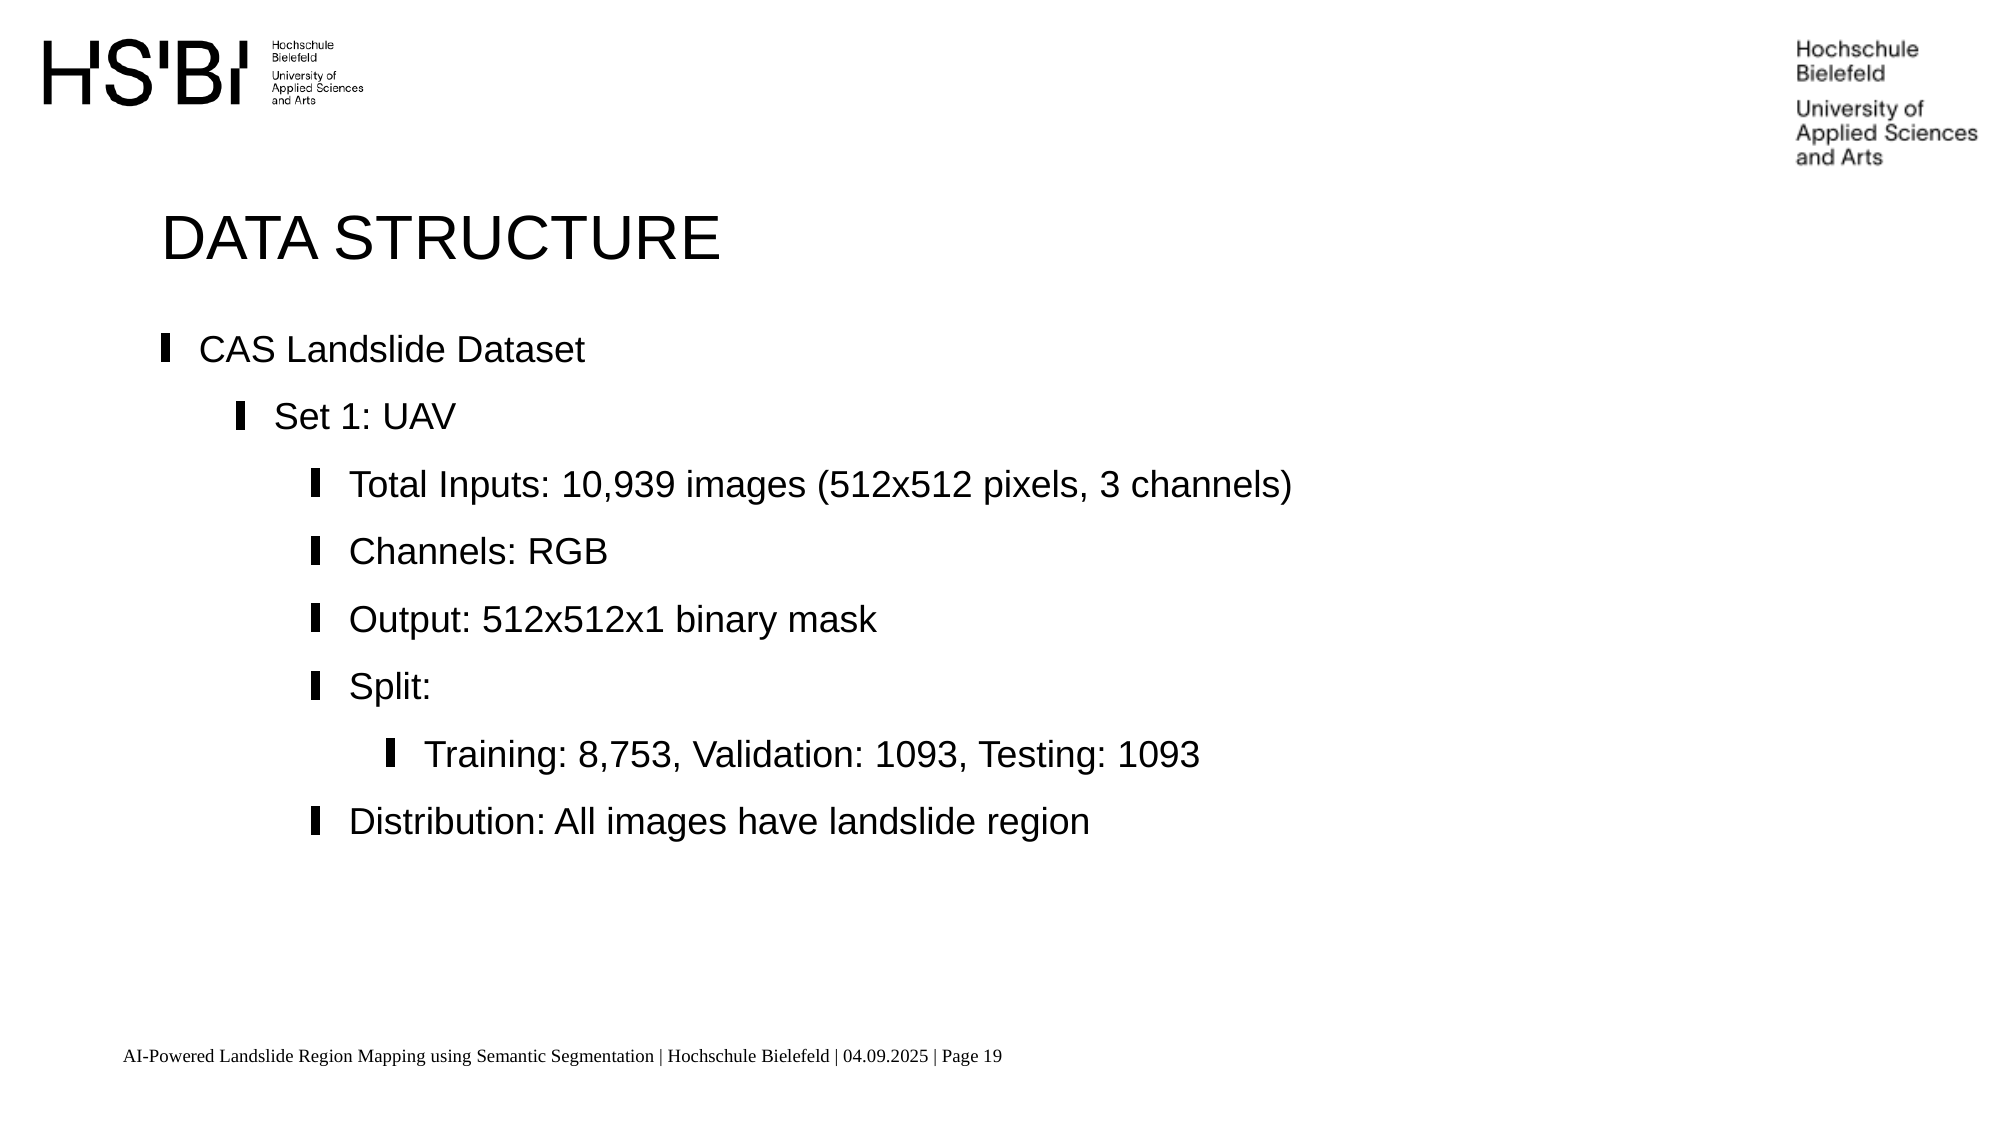

Data structure
CAS Landslide Dataset
Set 1: UAV
Total Inputs: 10,939 images (512x512 pixels, 3 channels)
Channels: RGB
Output: 512x512x1 binary mask
Split:
Training: 8,753, Validation: 1093, Testing: 1093
Distribution: All images have landslide region

AI-Powered Landslide Region Mapping using Semantic Segmentation | Hochschule Bielefeld | 04.09.2025 | Page 19